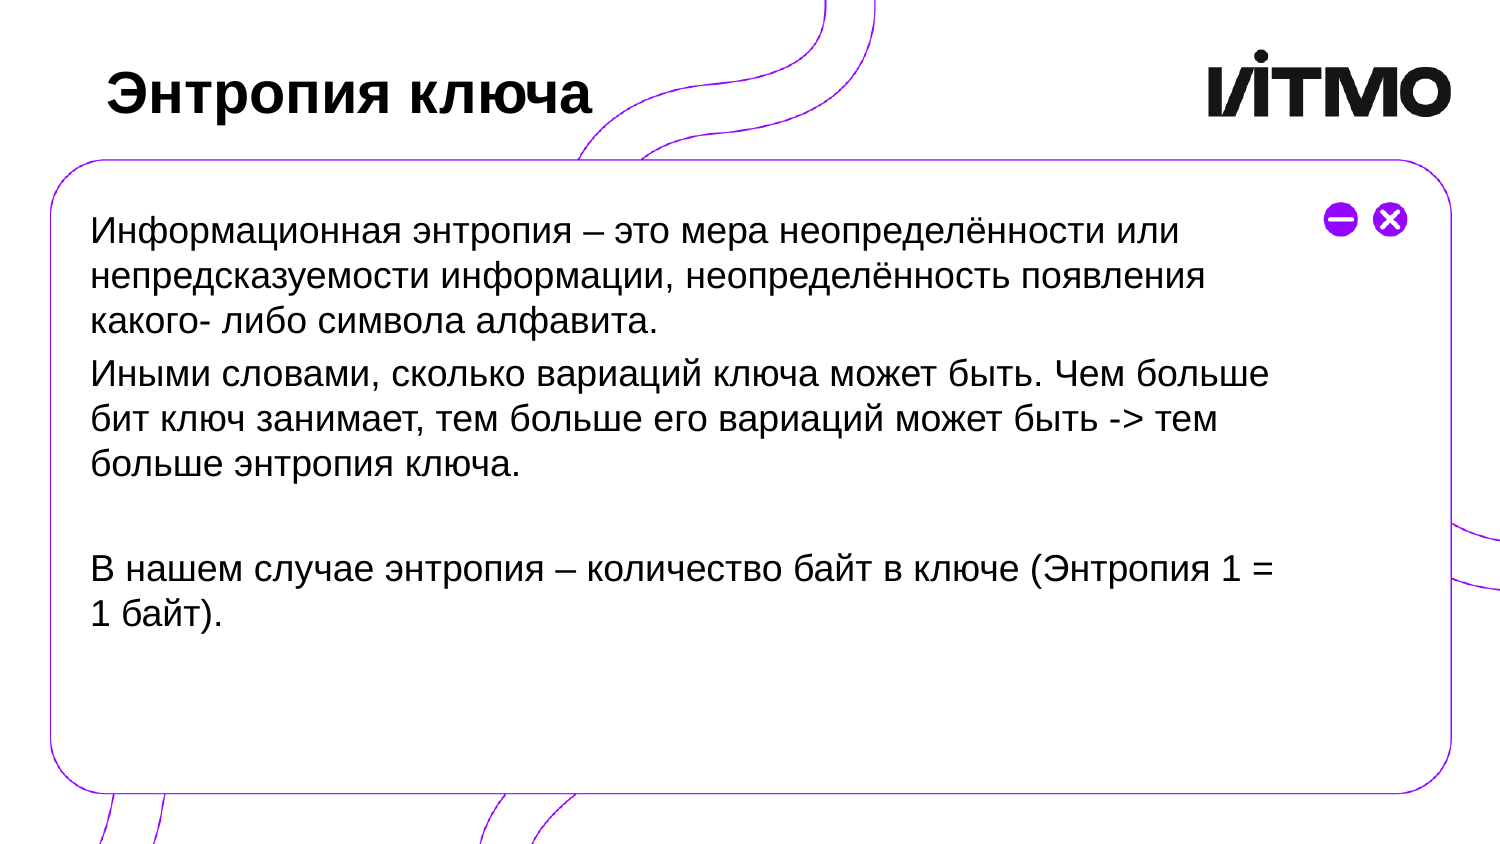

# Энтропия ключа
Информационная энтропия – это мера неопределённости или непредсказуемости информации, неопределённость появления какого- либо символа алфавита.
Иными словами, сколько вариаций ключа может быть. Чем больше бит ключ занимает, тем больше его вариаций может быть -> тем больше энтропия ключа.

В нашем случае энтропия – количество байт в ключе (Энтропия 1 = 1 байт).